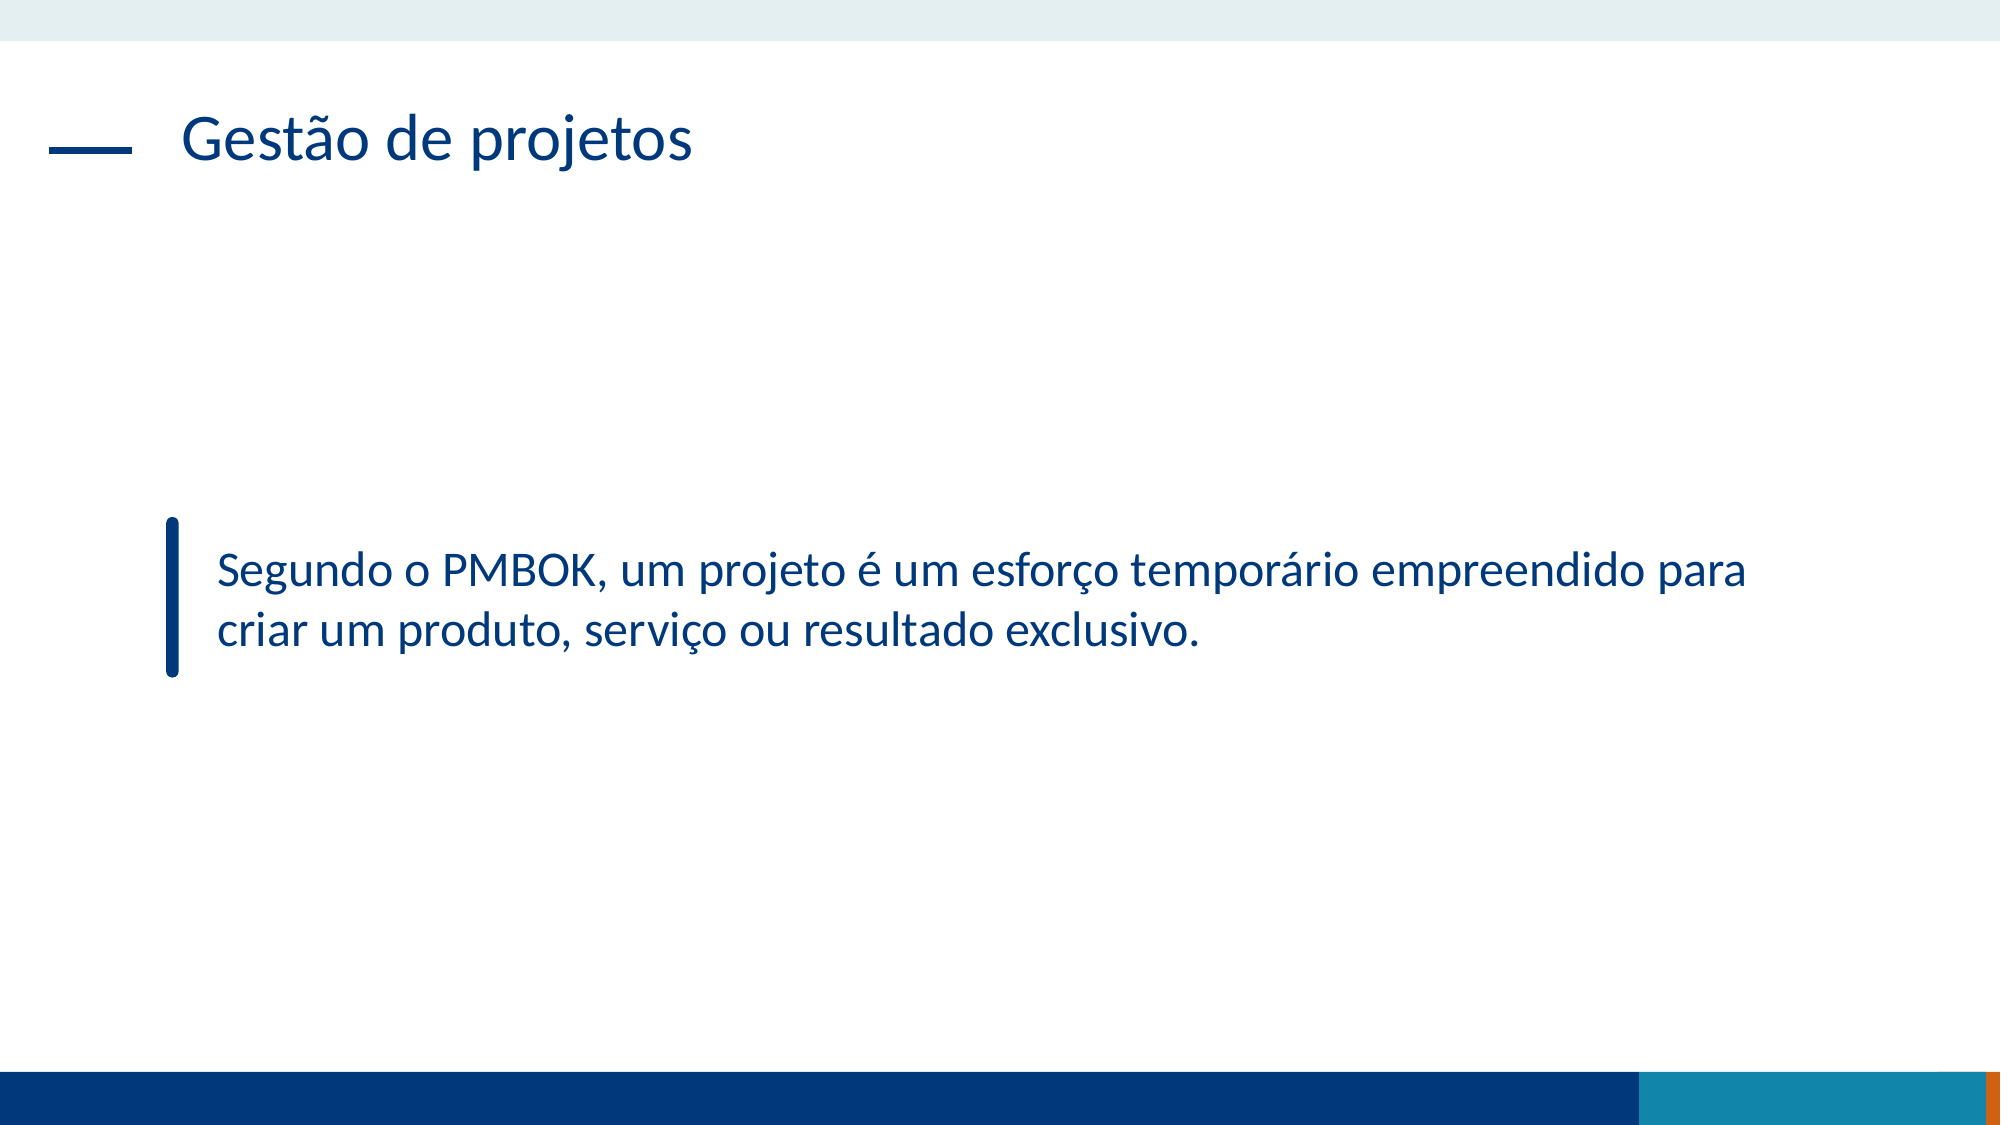

Gestão de projetos

Segundo o PMBOK, um projeto é um esforço temporário empreendido para criar um produto, serviço ou resultado exclusivo.